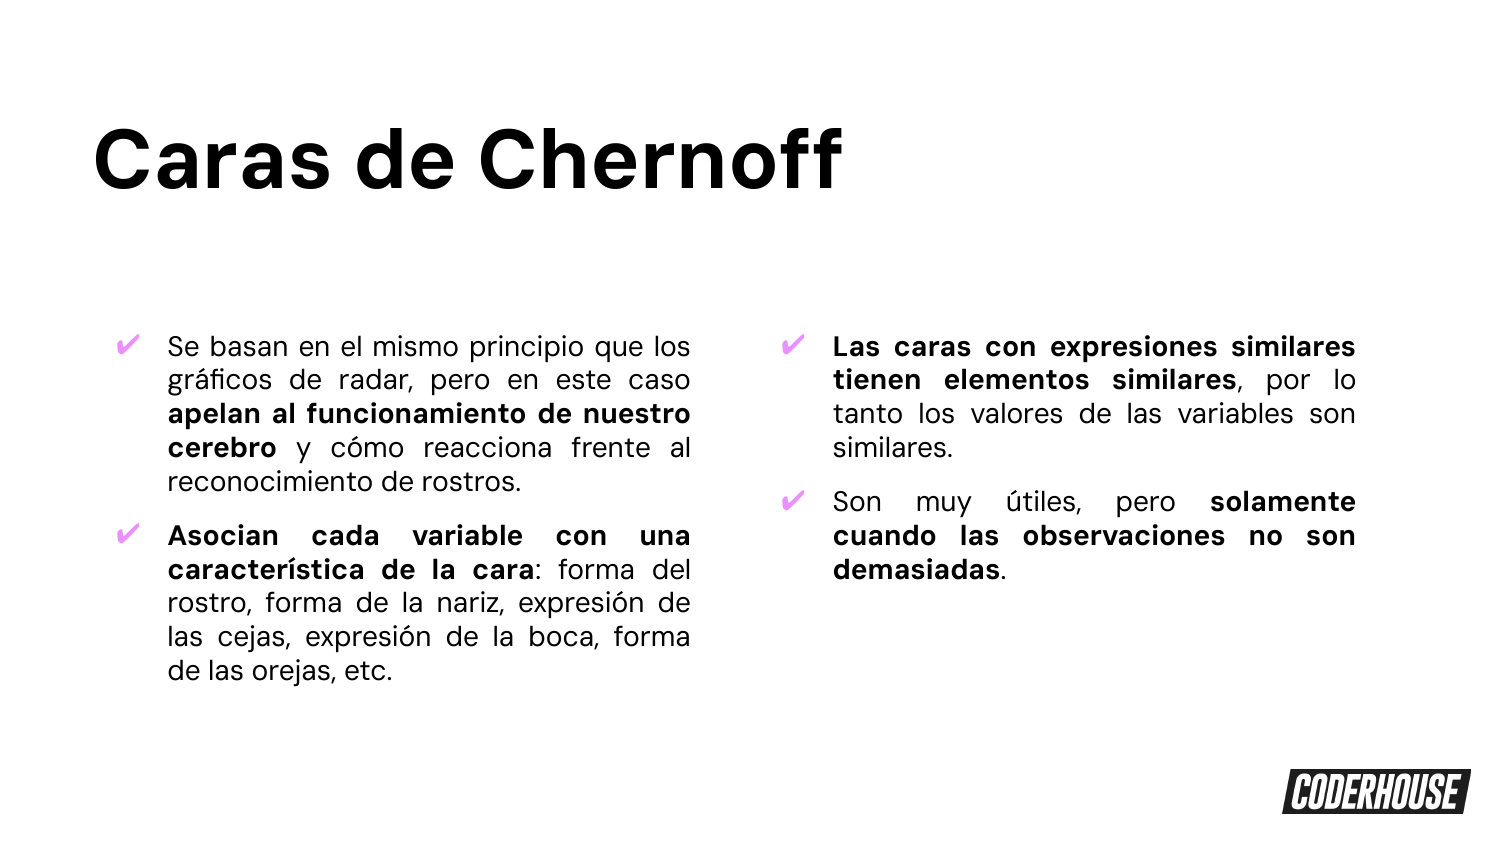

Caras de Chernoff

Se basan en el mismo principio que los gráficos de radar, pero en este caso apelan al funcionamiento de nuestro cerebro y cómo reacciona frente al reconocimiento de rostros.
Asocian cada variable con una característica de la cara: forma del rostro, forma de la nariz, expresión de las cejas, expresión de la boca, forma de las orejas, etc.

Las caras con expresiones similares tienen elementos similares, por lo tanto los valores de las variables son similares.
Son muy útiles, pero solamente cuando las observaciones no son demasiadas.